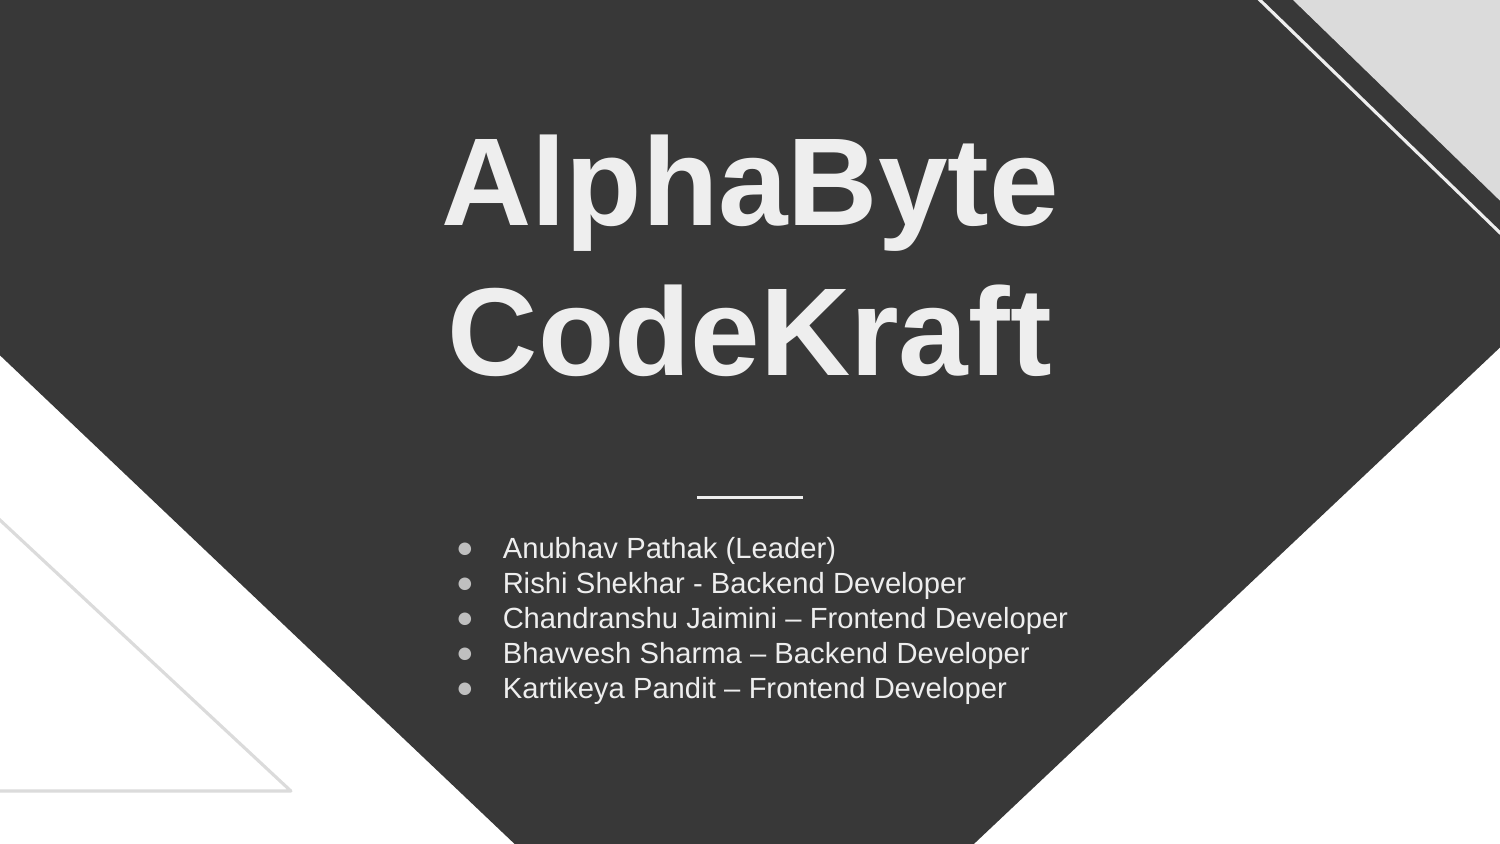

# AlphaByte CodeKraft
Anubhav Pathak (Leader)
Rishi Shekhar - Backend Developer
Chandranshu Jaimini – Frontend Developer
Bhavvesh Sharma – Backend Developer
Kartikeya Pandit – Frontend Developer